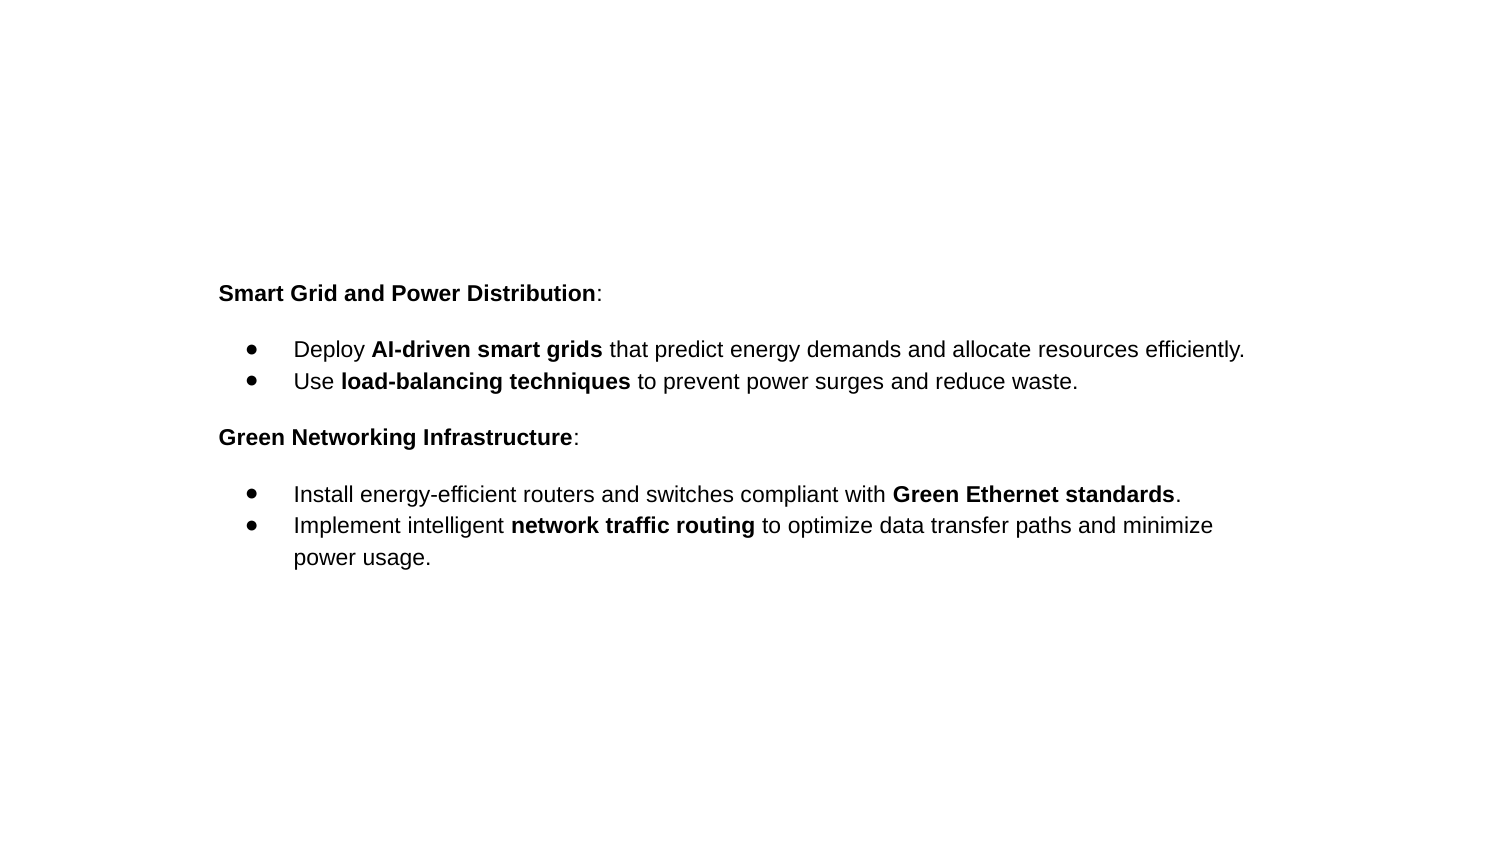

Smart Grid and Power Distribution:
Deploy AI-driven smart grids that predict energy demands and allocate resources efficiently.
Use load-balancing techniques to prevent power surges and reduce waste.
Green Networking Infrastructure:
Install energy-efficient routers and switches compliant with Green Ethernet standards.
Implement intelligent network traffic routing to optimize data transfer paths and minimize power usage.